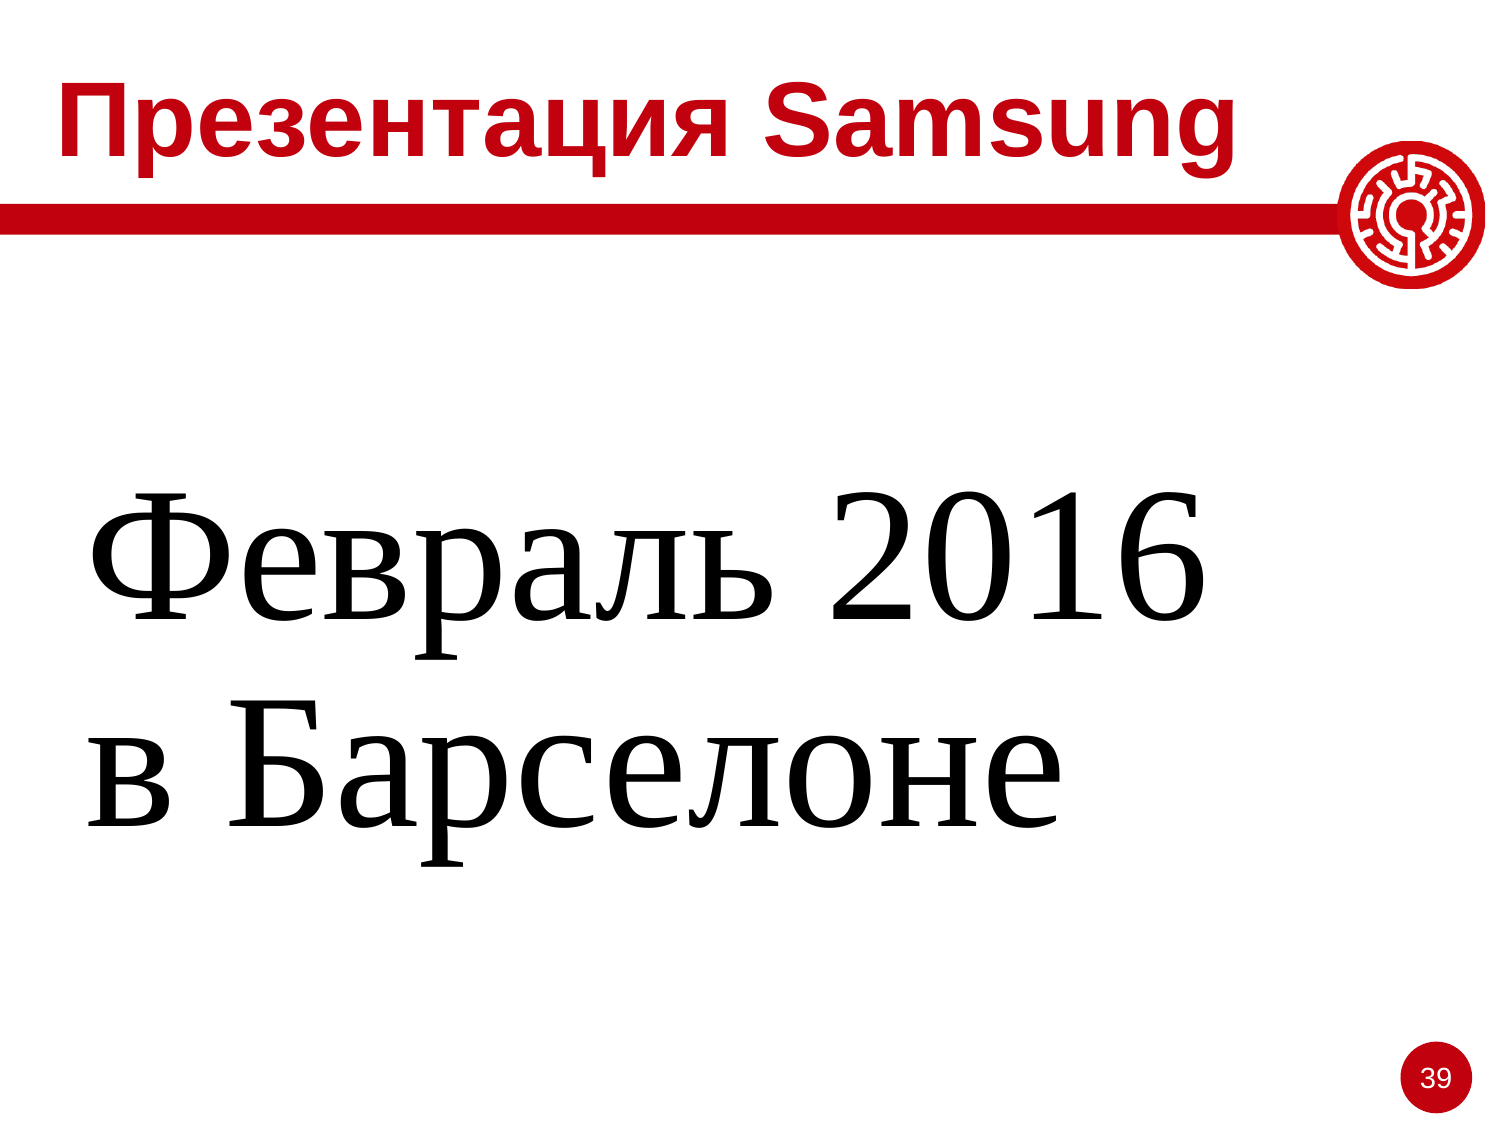

# Презентация Samsung

Февраль 2016 в Барселоне
39